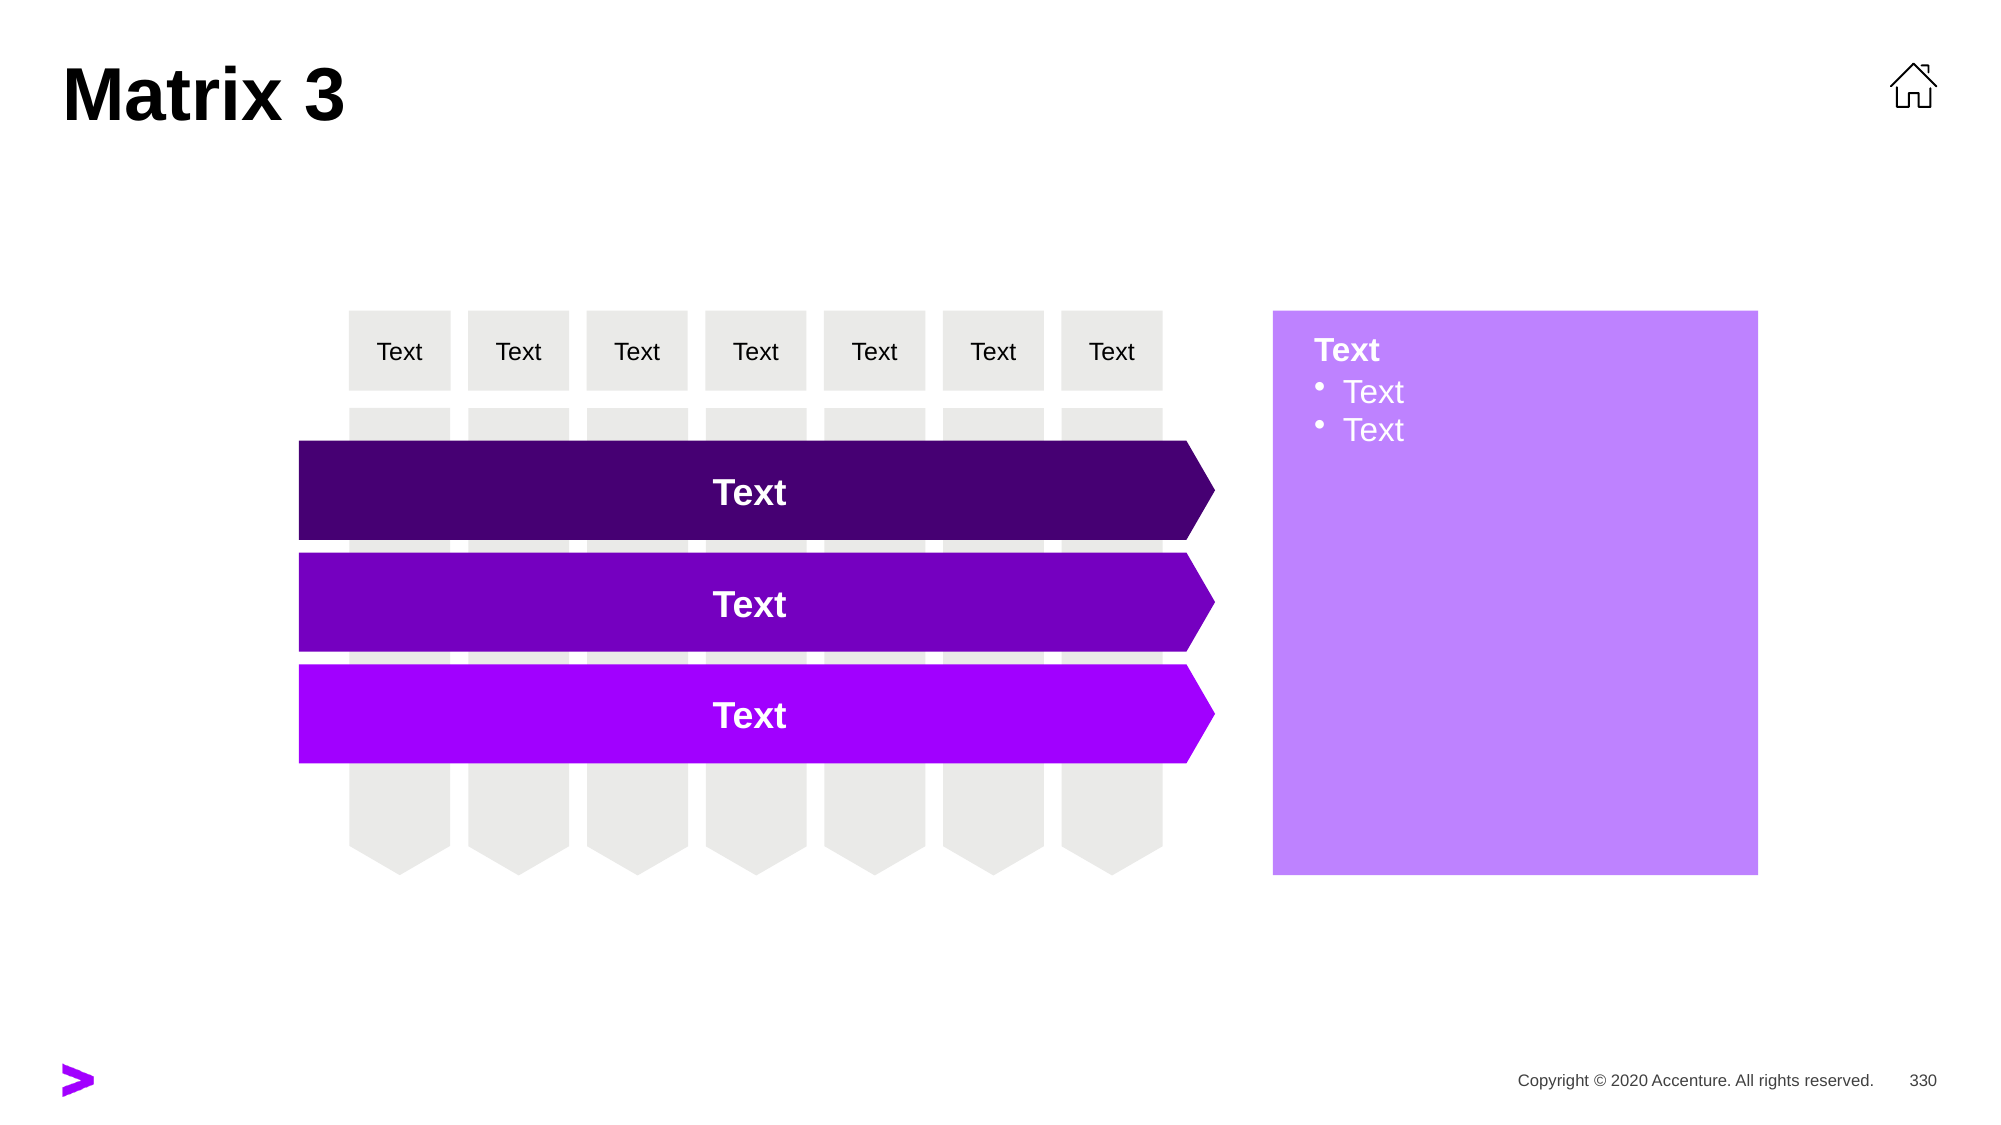

# Matrix 3

Text
Text
Text
Text
Text
Text
Text
Text
Text

Text
Text
Text
Text